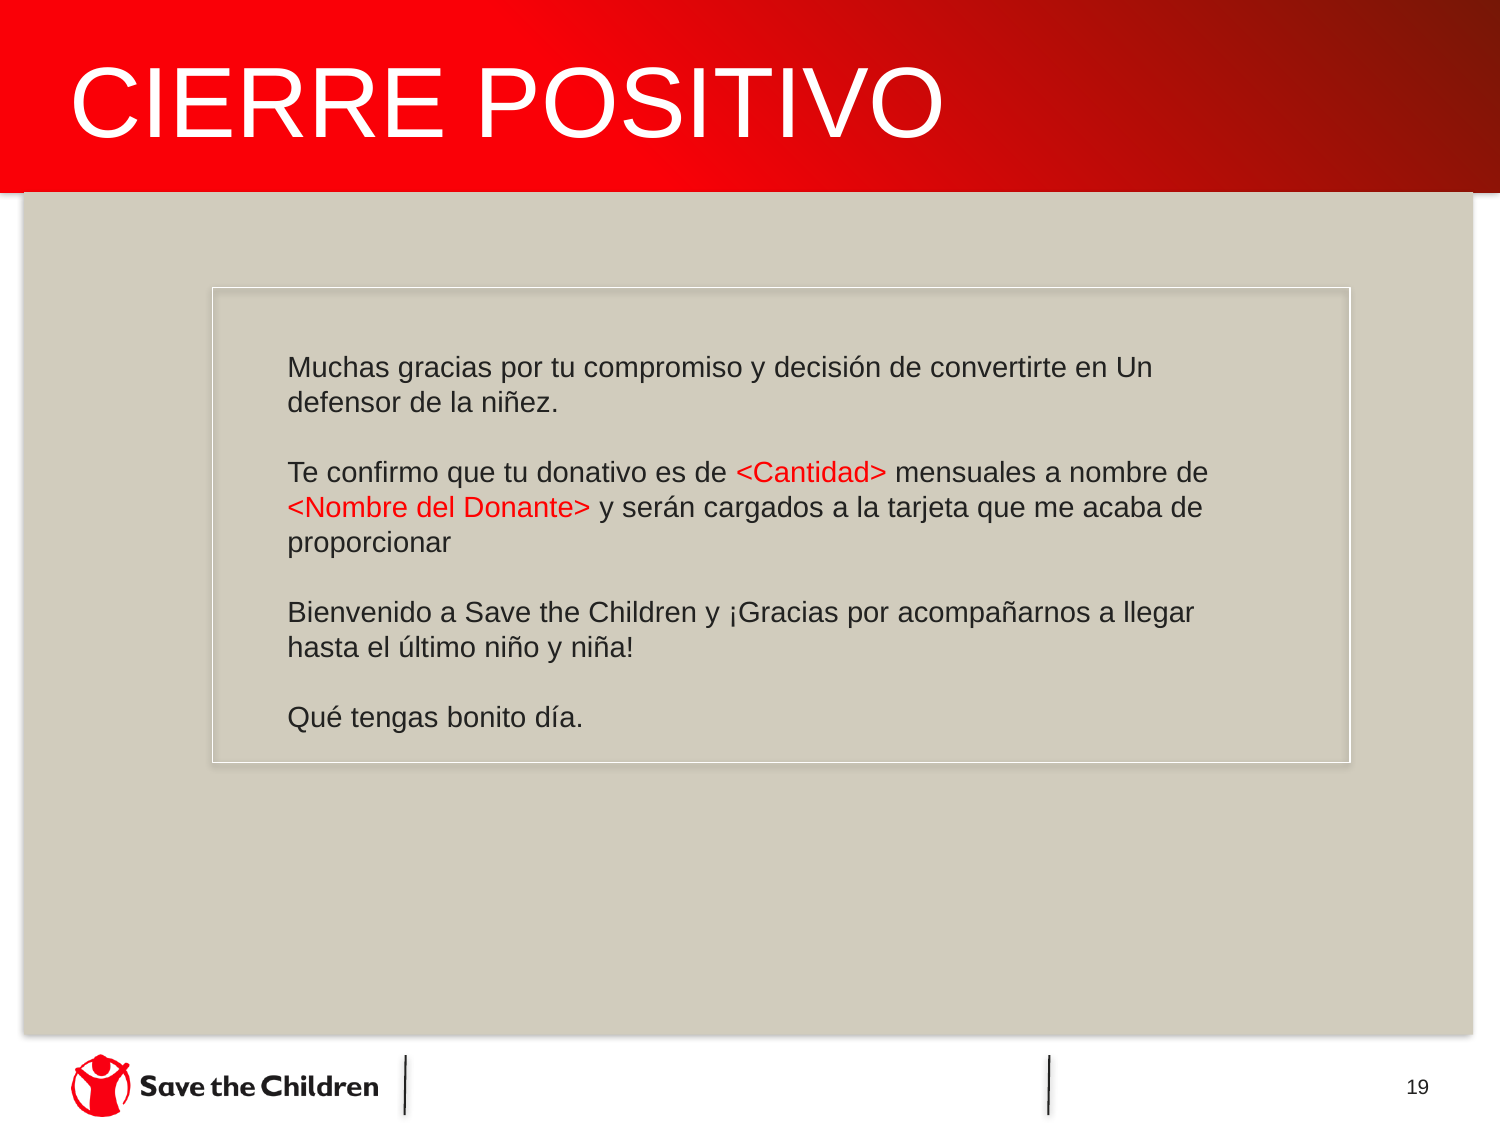

# CIERRE POSITIVO

Muchas gracias por tu compromiso y decisión de convertirte en Un defensor de la niñez.

Te confirmo que tu donativo es de <Cantidad> mensuales a nombre de <Nombre del Donante> y serán cargados a la tarjeta que me acaba de proporcionar

Bienvenido a Save the Children y ¡Gracias por acompañarnos a llegar hasta el último niño y niña!

Qué tengas bonito día.
19